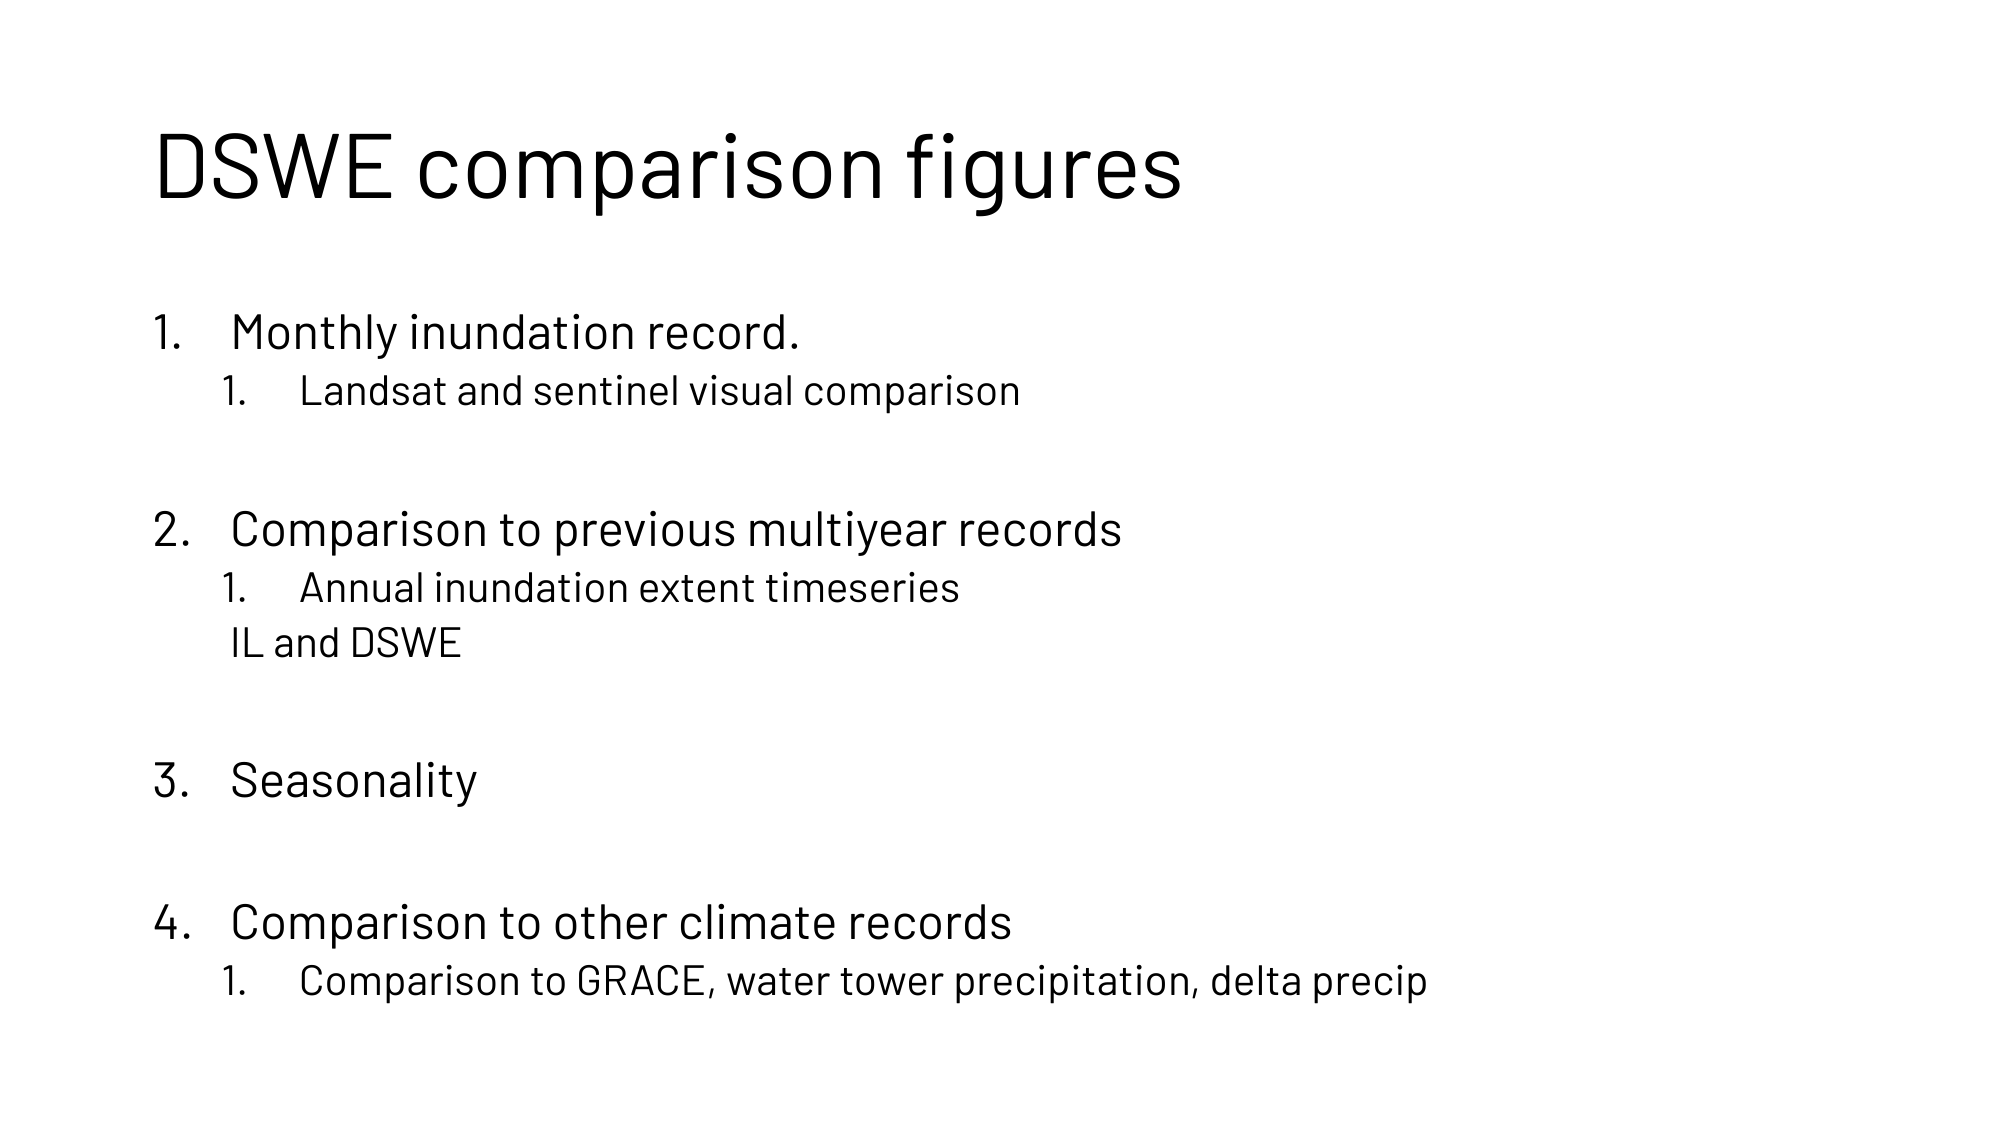

# DSWE comparison figures
Monthly inundation record.
Landsat and sentinel visual comparison

Comparison to previous multiyear records
Annual inundation extent timeseries
 IL and DSWE

Seasonality

Comparison to other climate records
Comparison to GRACE, water tower precipitation, delta precip